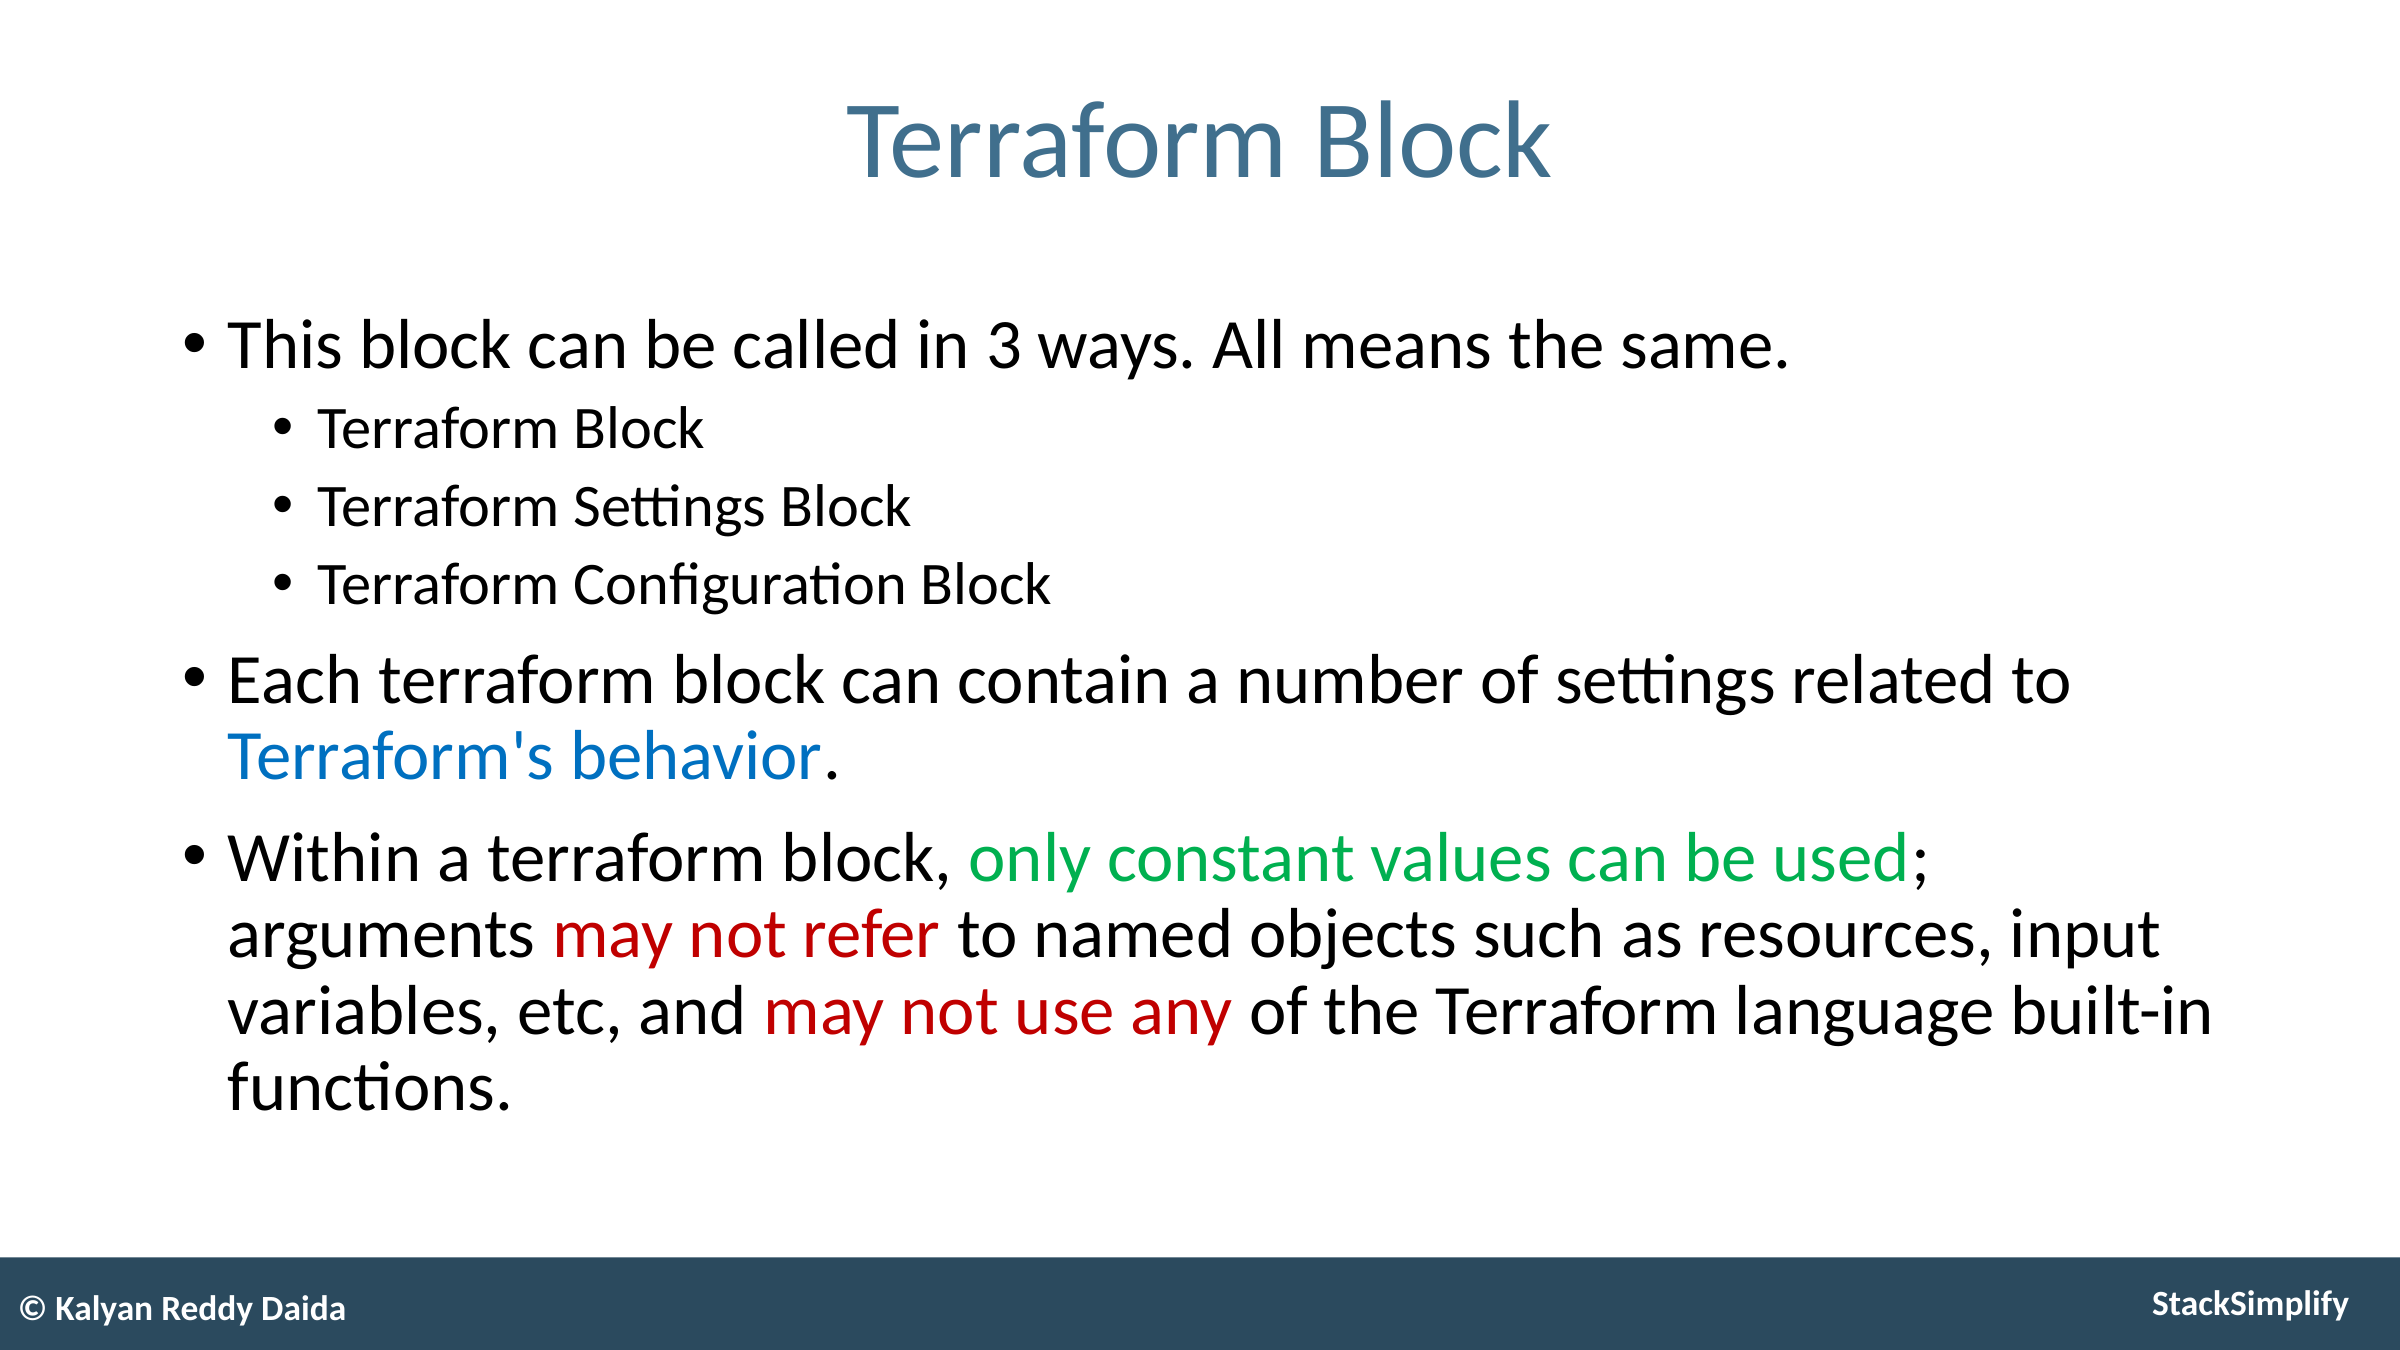

# Terraform Block
This block can be called in 3 ways. All means the same.
Terraform Block
Terraform Settings Block
Terraform Configuration Block
Each terraform block can contain a number of settings related to Terraform's behavior.
Within a terraform block, only constant values can be used; arguments may not refer to named objects such as resources, input variables, etc, and may not use any of the Terraform language built-in functions.
© Kalyan Reddy Daida